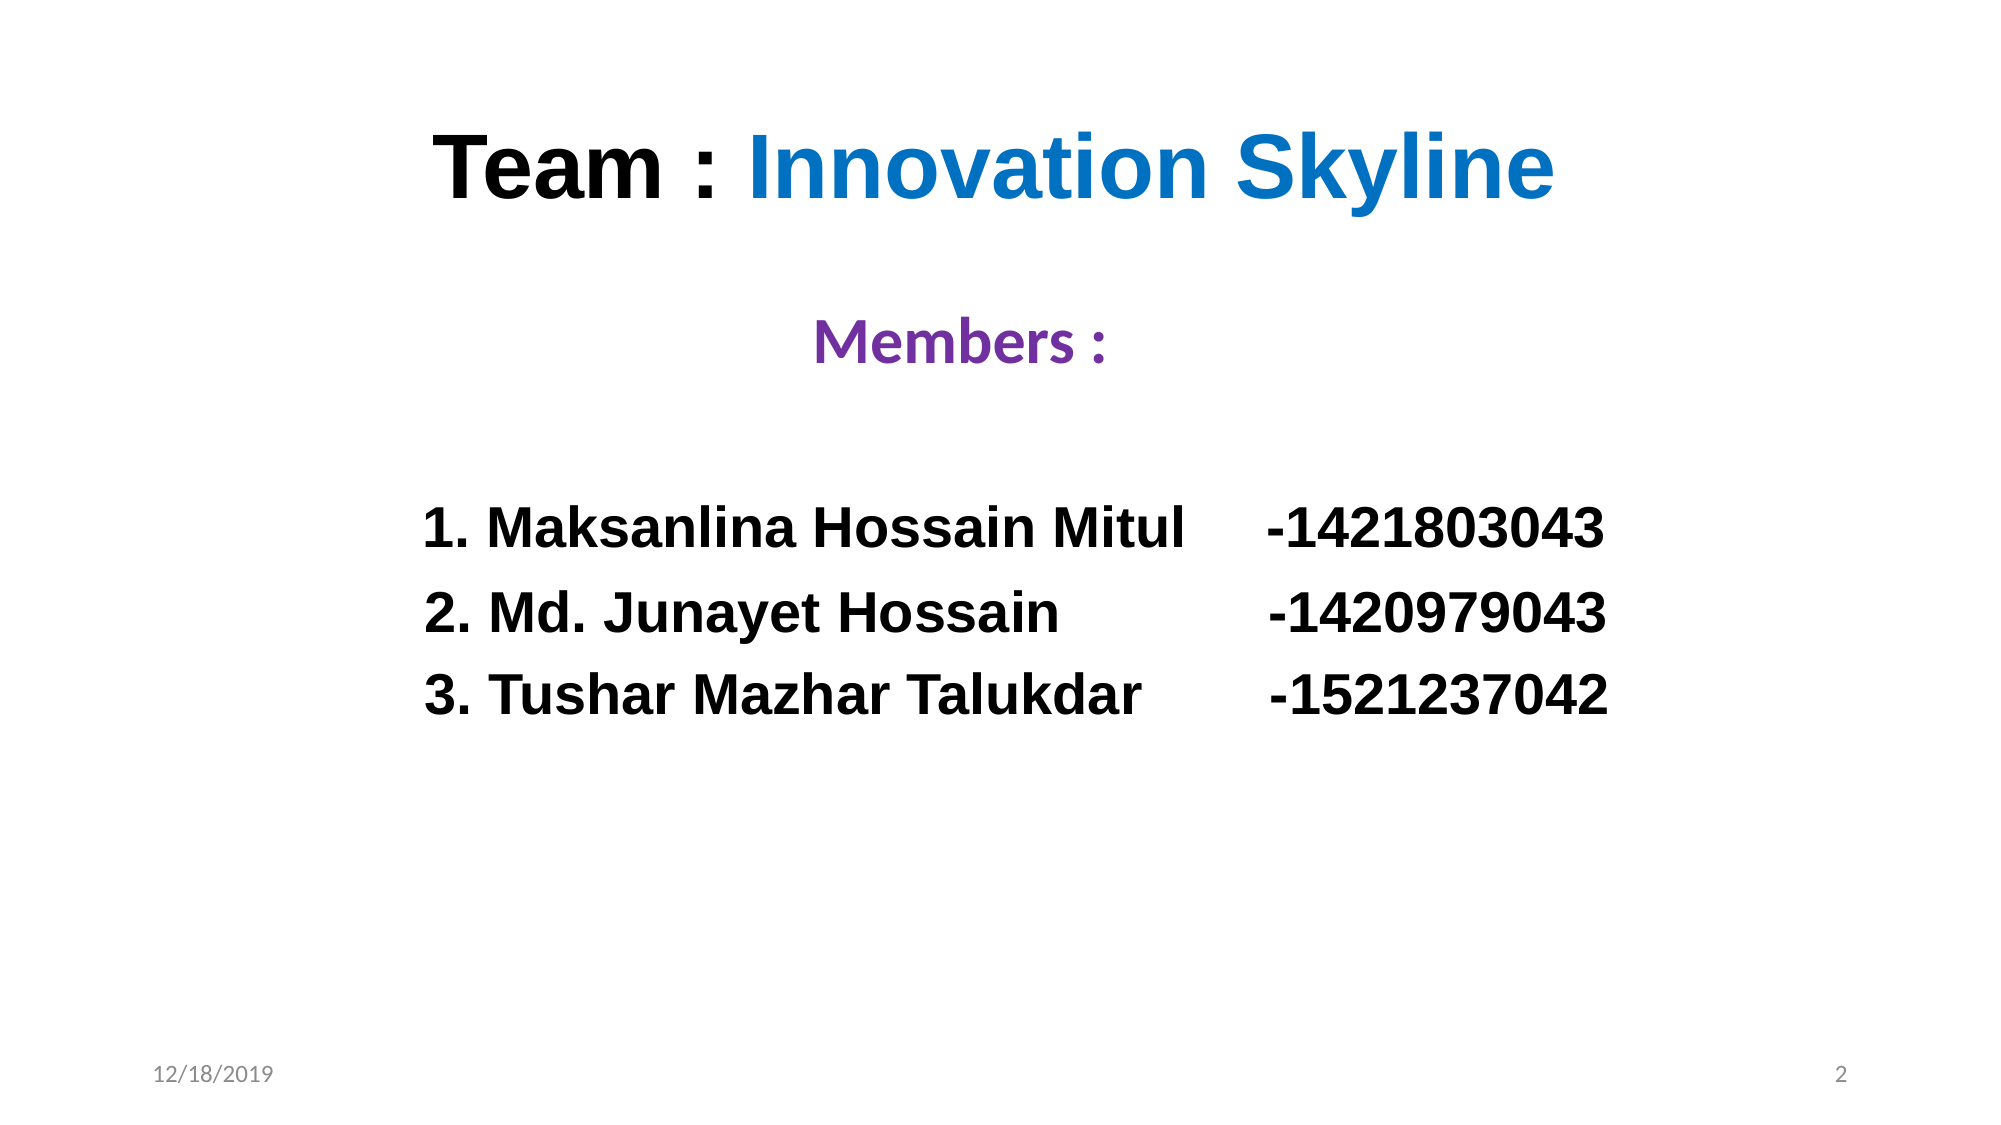

# Team : Innovation Skyline
                                            Members :

                  1. Maksanlina Hossain Mitul     -1421803043
                 2. Md. Junayet Hossain             -1420979043
                 3. Tushar Mazhar Talukdar        -1521237042

12/18/2019
2